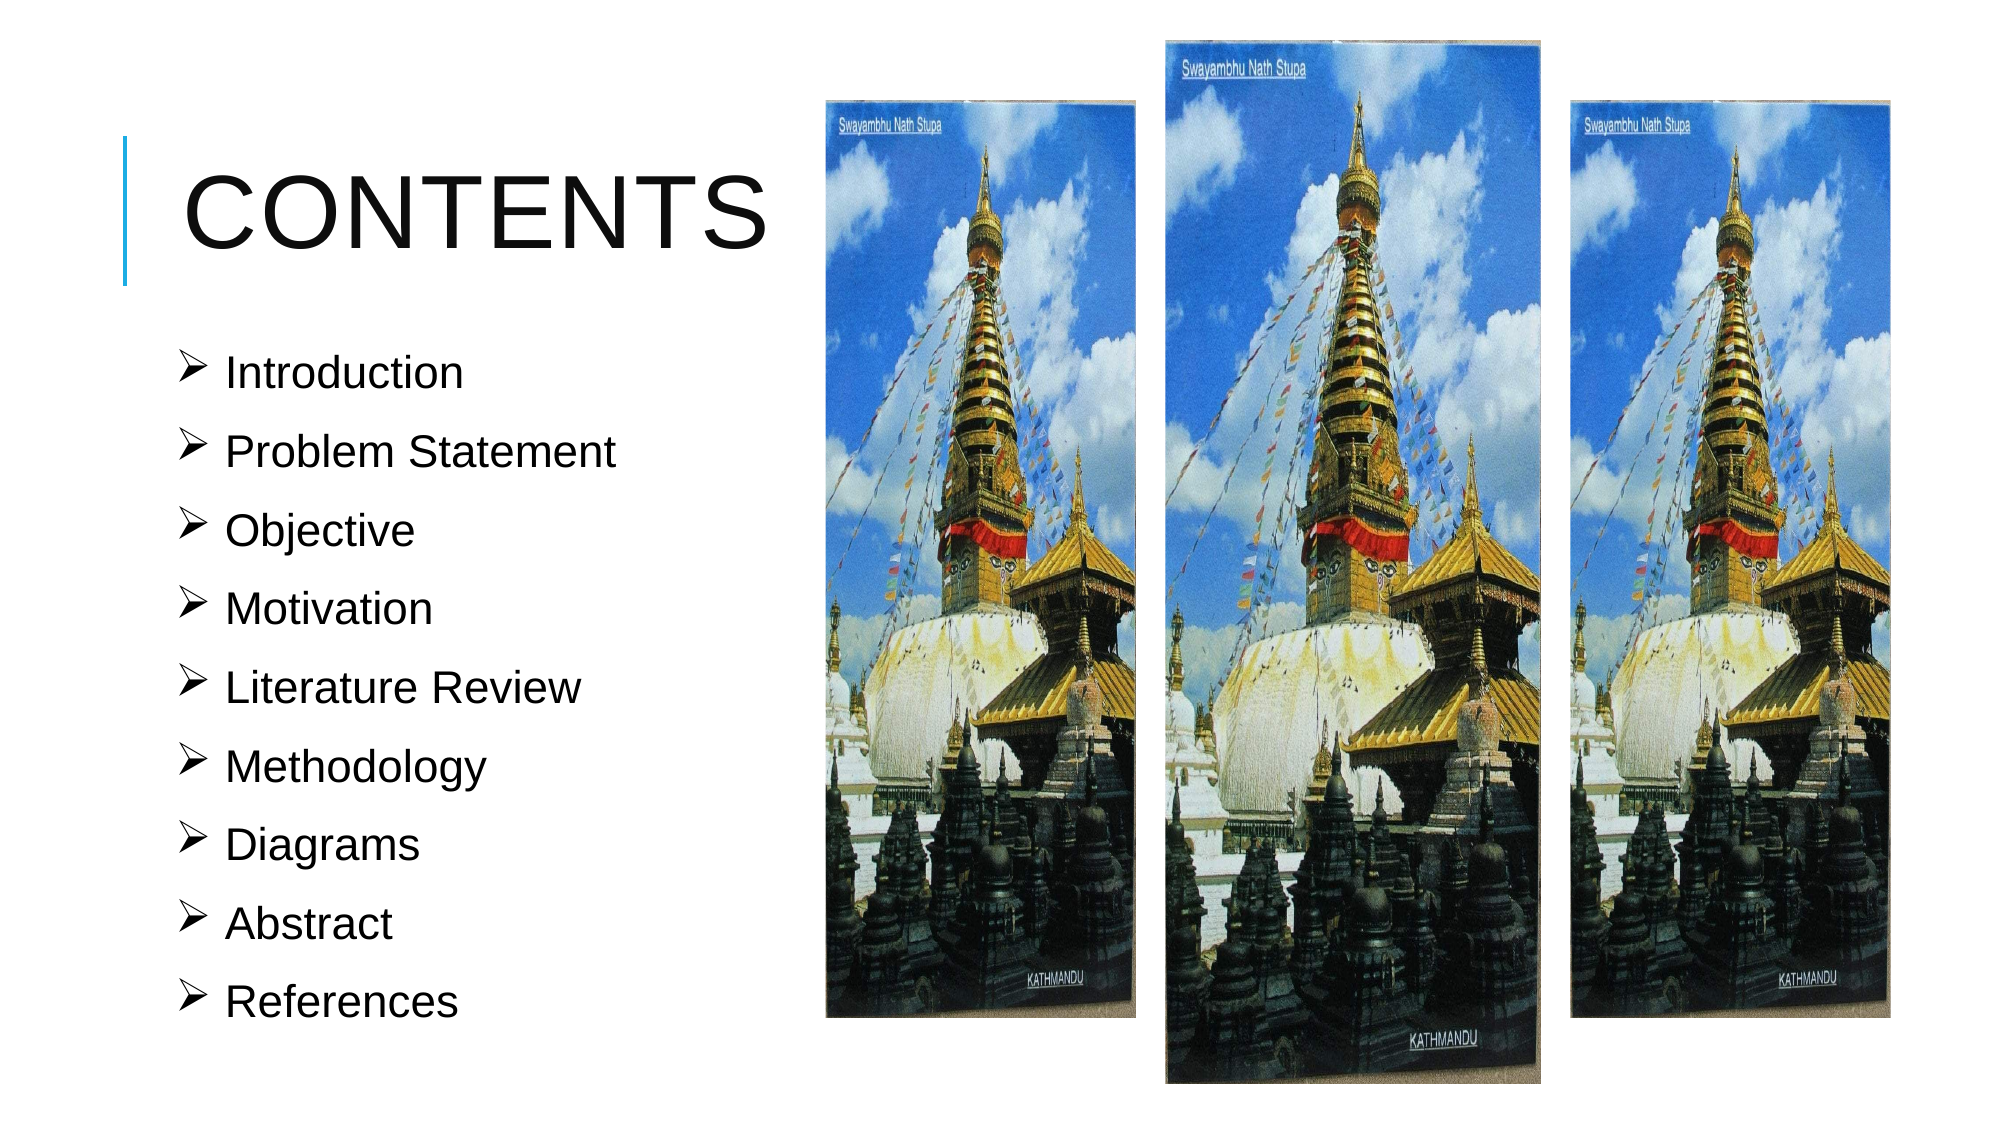

# Contents
 Introduction
 Problem Statement
 Objective
 Motivation
 Literature Review
 Methodology
 Diagrams
 Abstract
 References